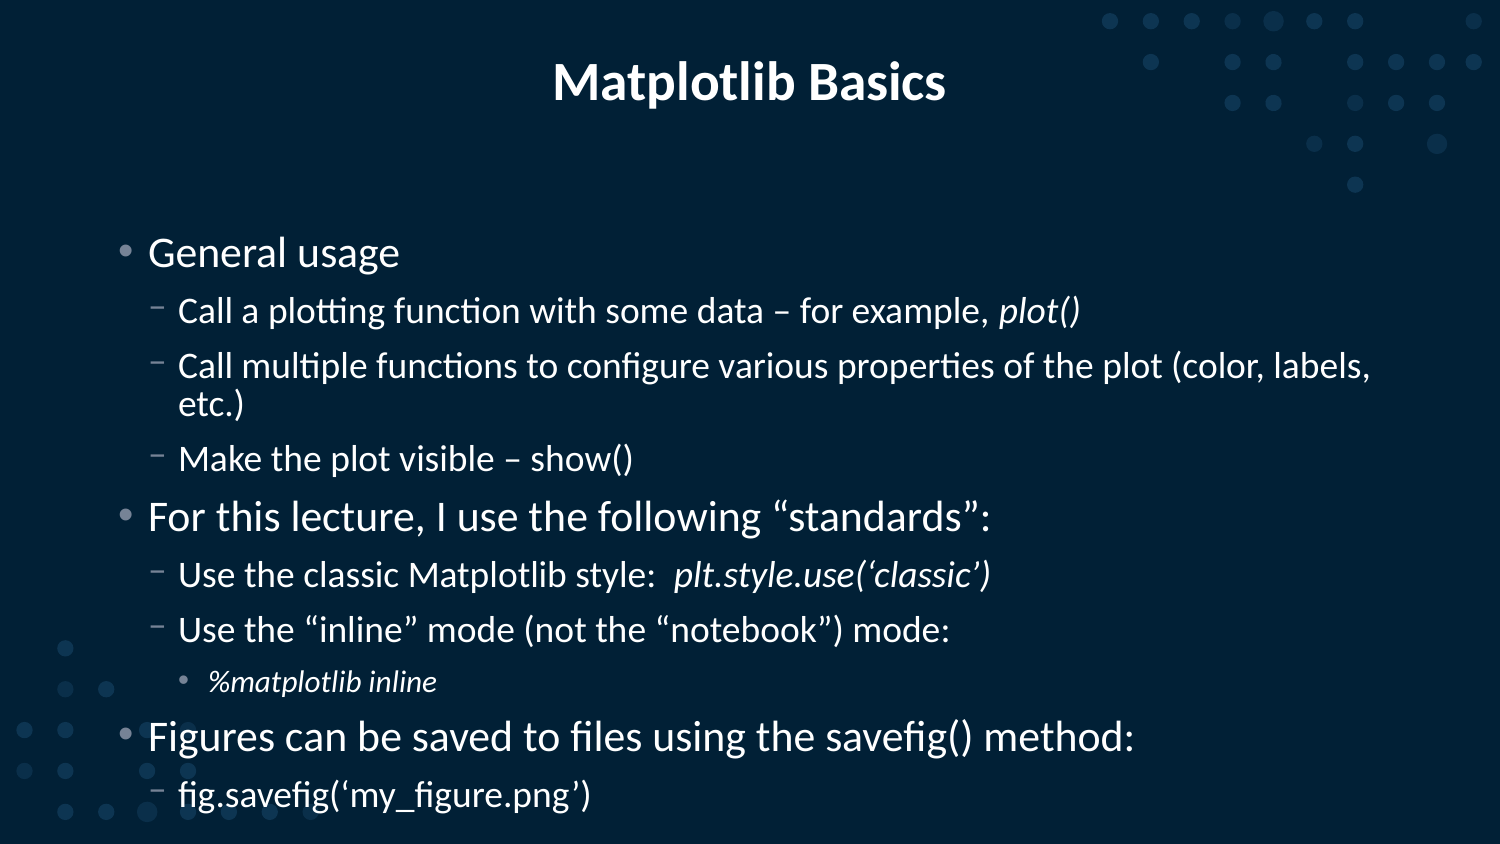

# Matplotlib Basics

General usage
Call a plotting function with some data – for example, plot()
Call multiple functions to configure various properties of the plot (color, labels, etc.)
Make the plot visible – show()
For this lecture, I use the following “standards”:
Use the classic Matplotlib style:  plt.style.use(‘classic’)
Use the “inline” mode (not the “notebook”) mode:
%matplotlib inline
Figures can be saved to files using the savefig() method:
fig.savefig(‘my_figure.png’)